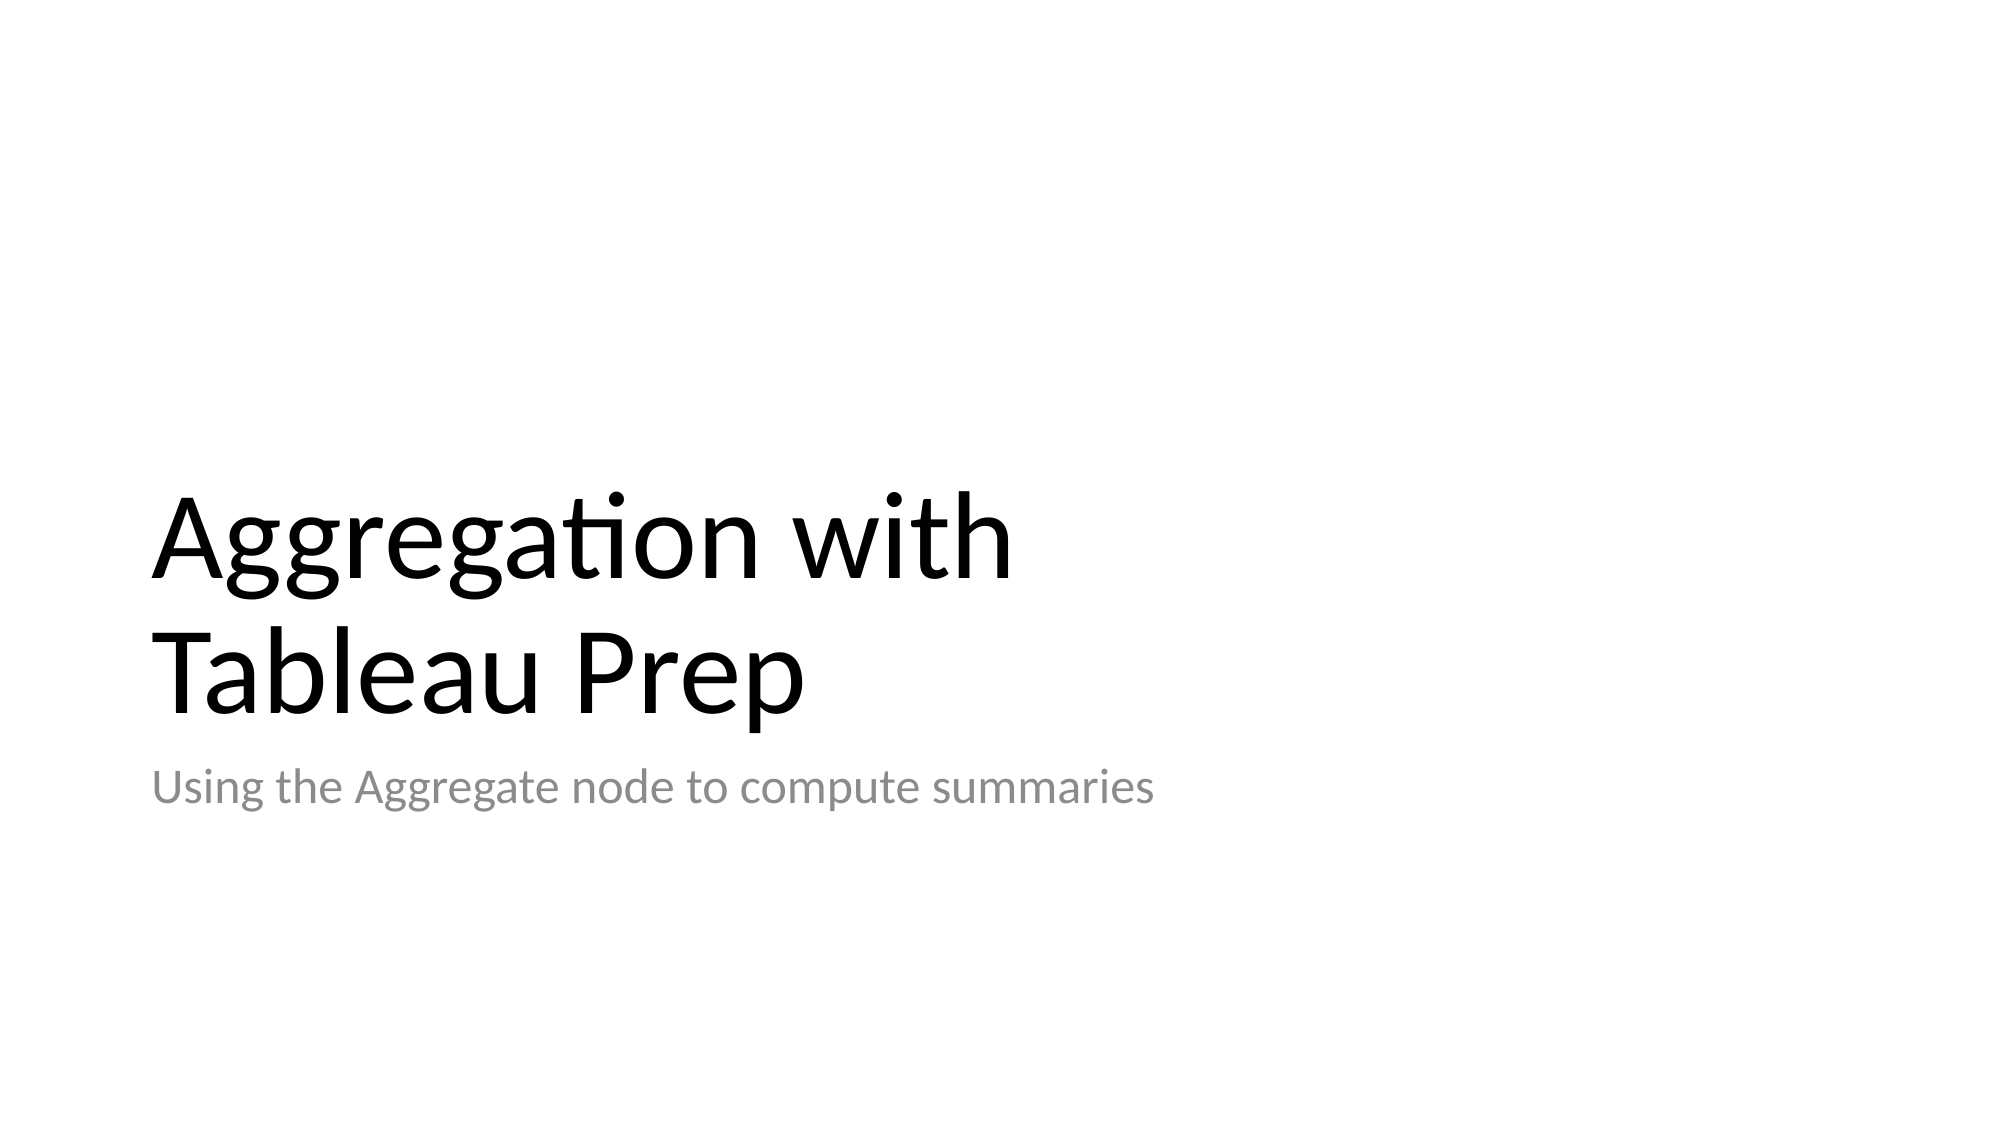

# Aggregation with Tableau Prep
Using the Aggregate node to compute summaries